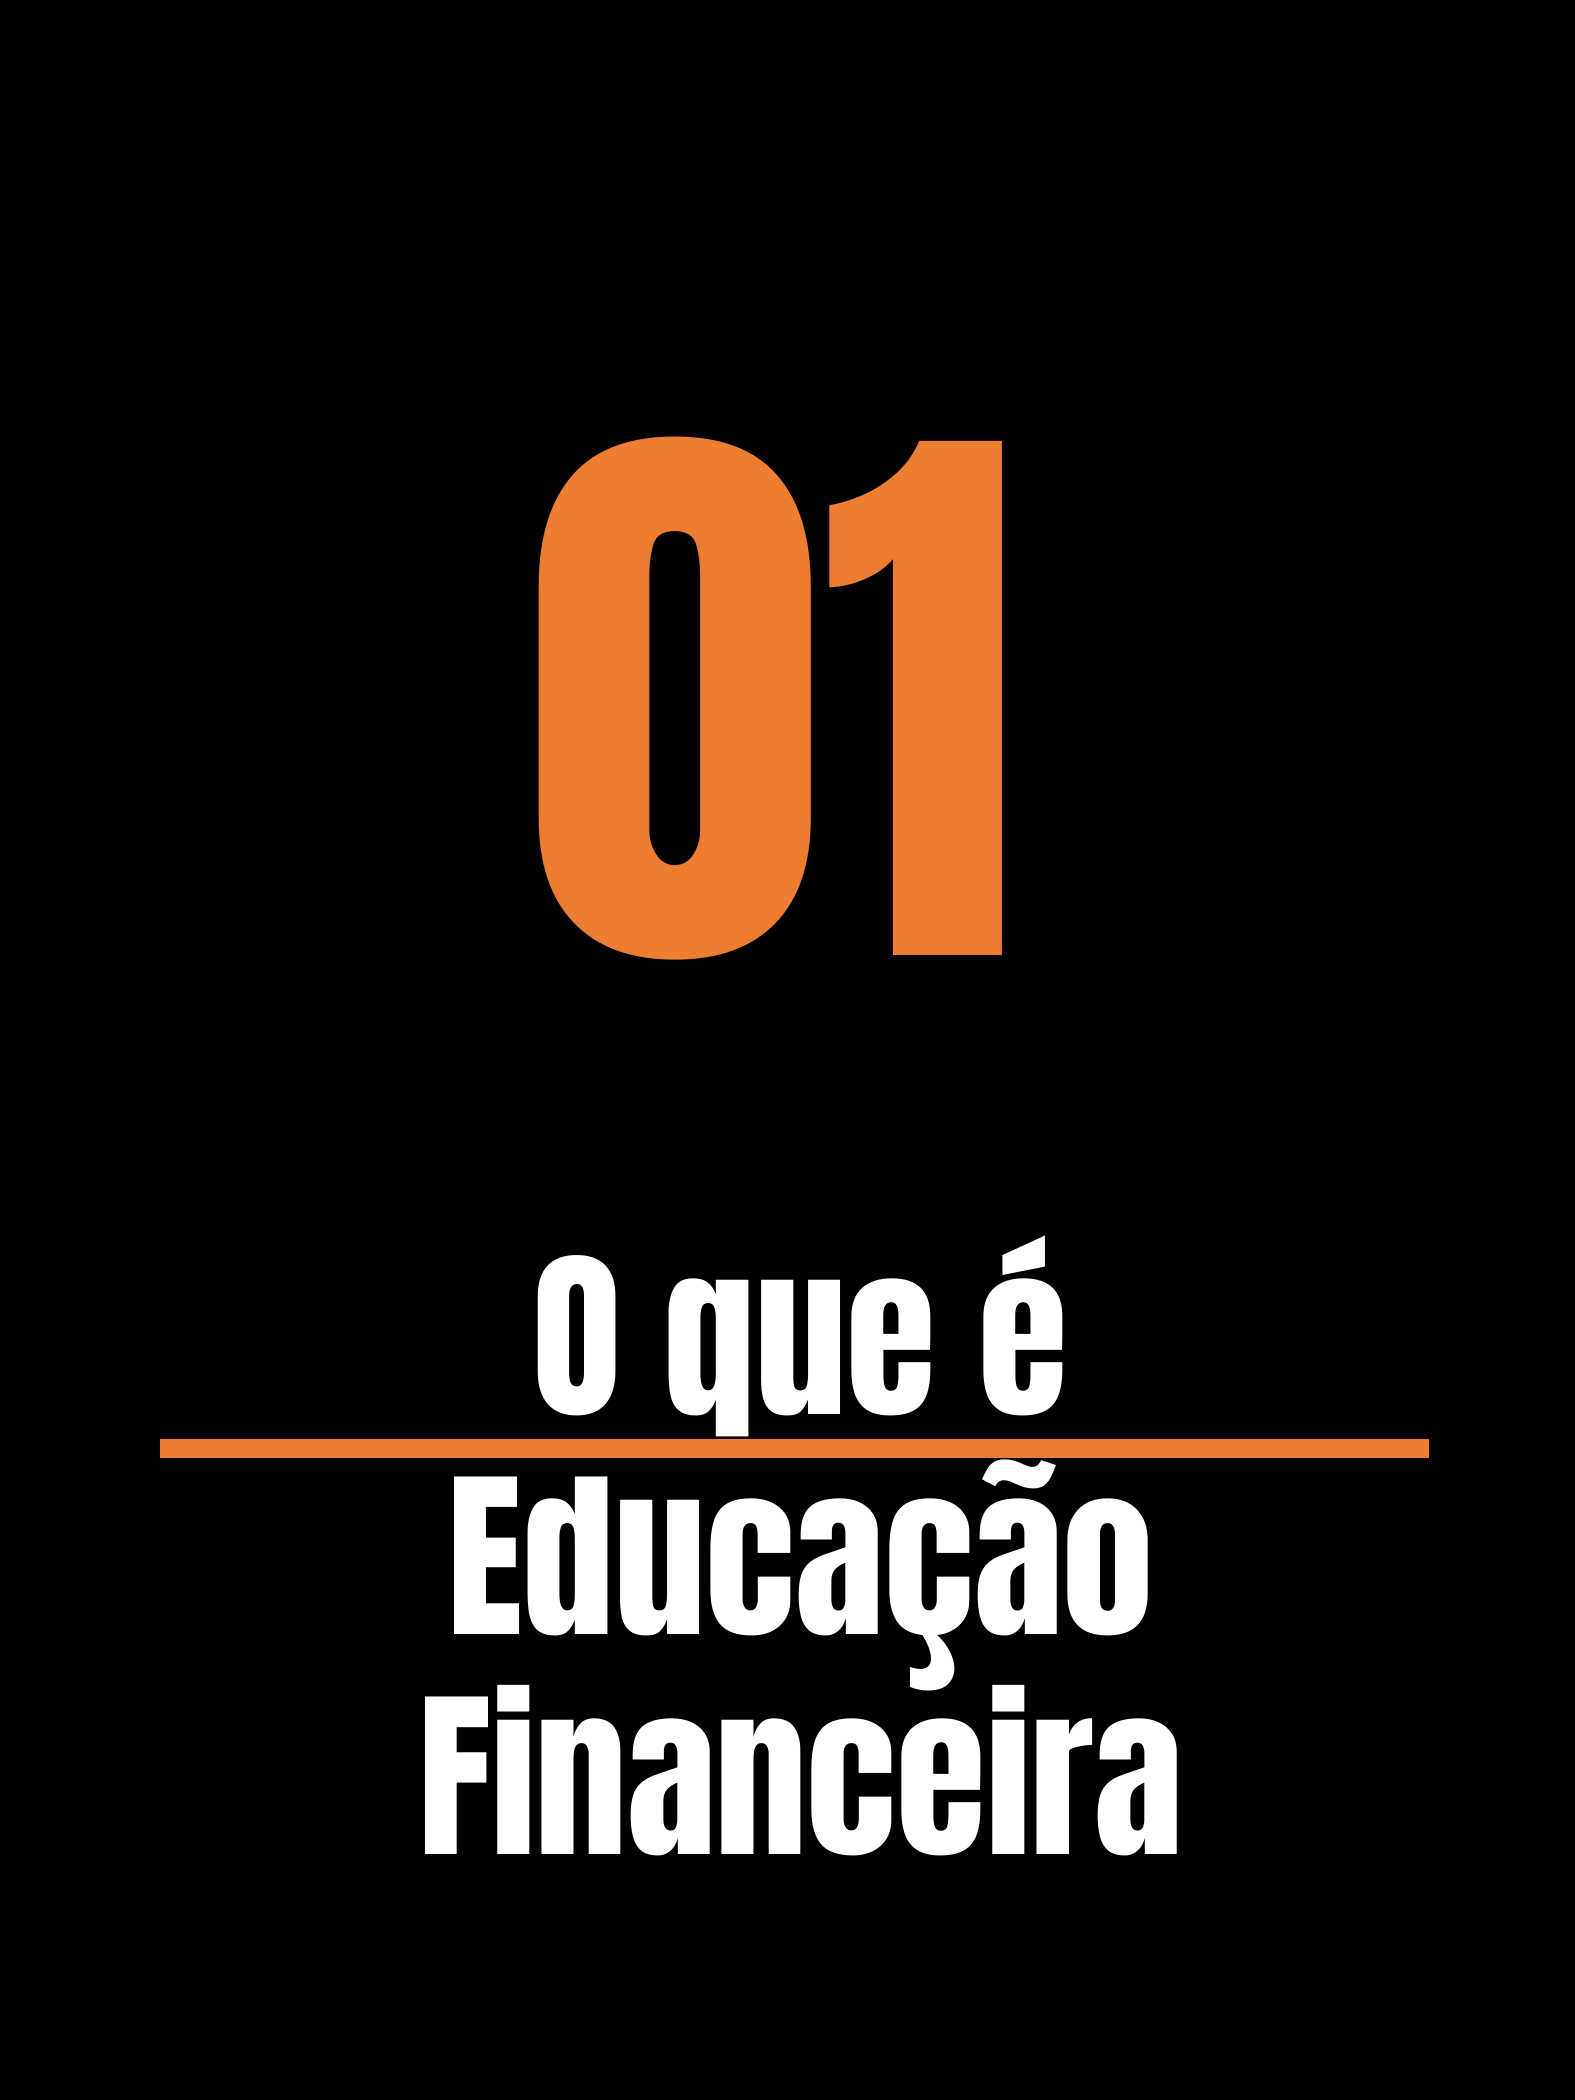

01
O que é Educação Financeira

3